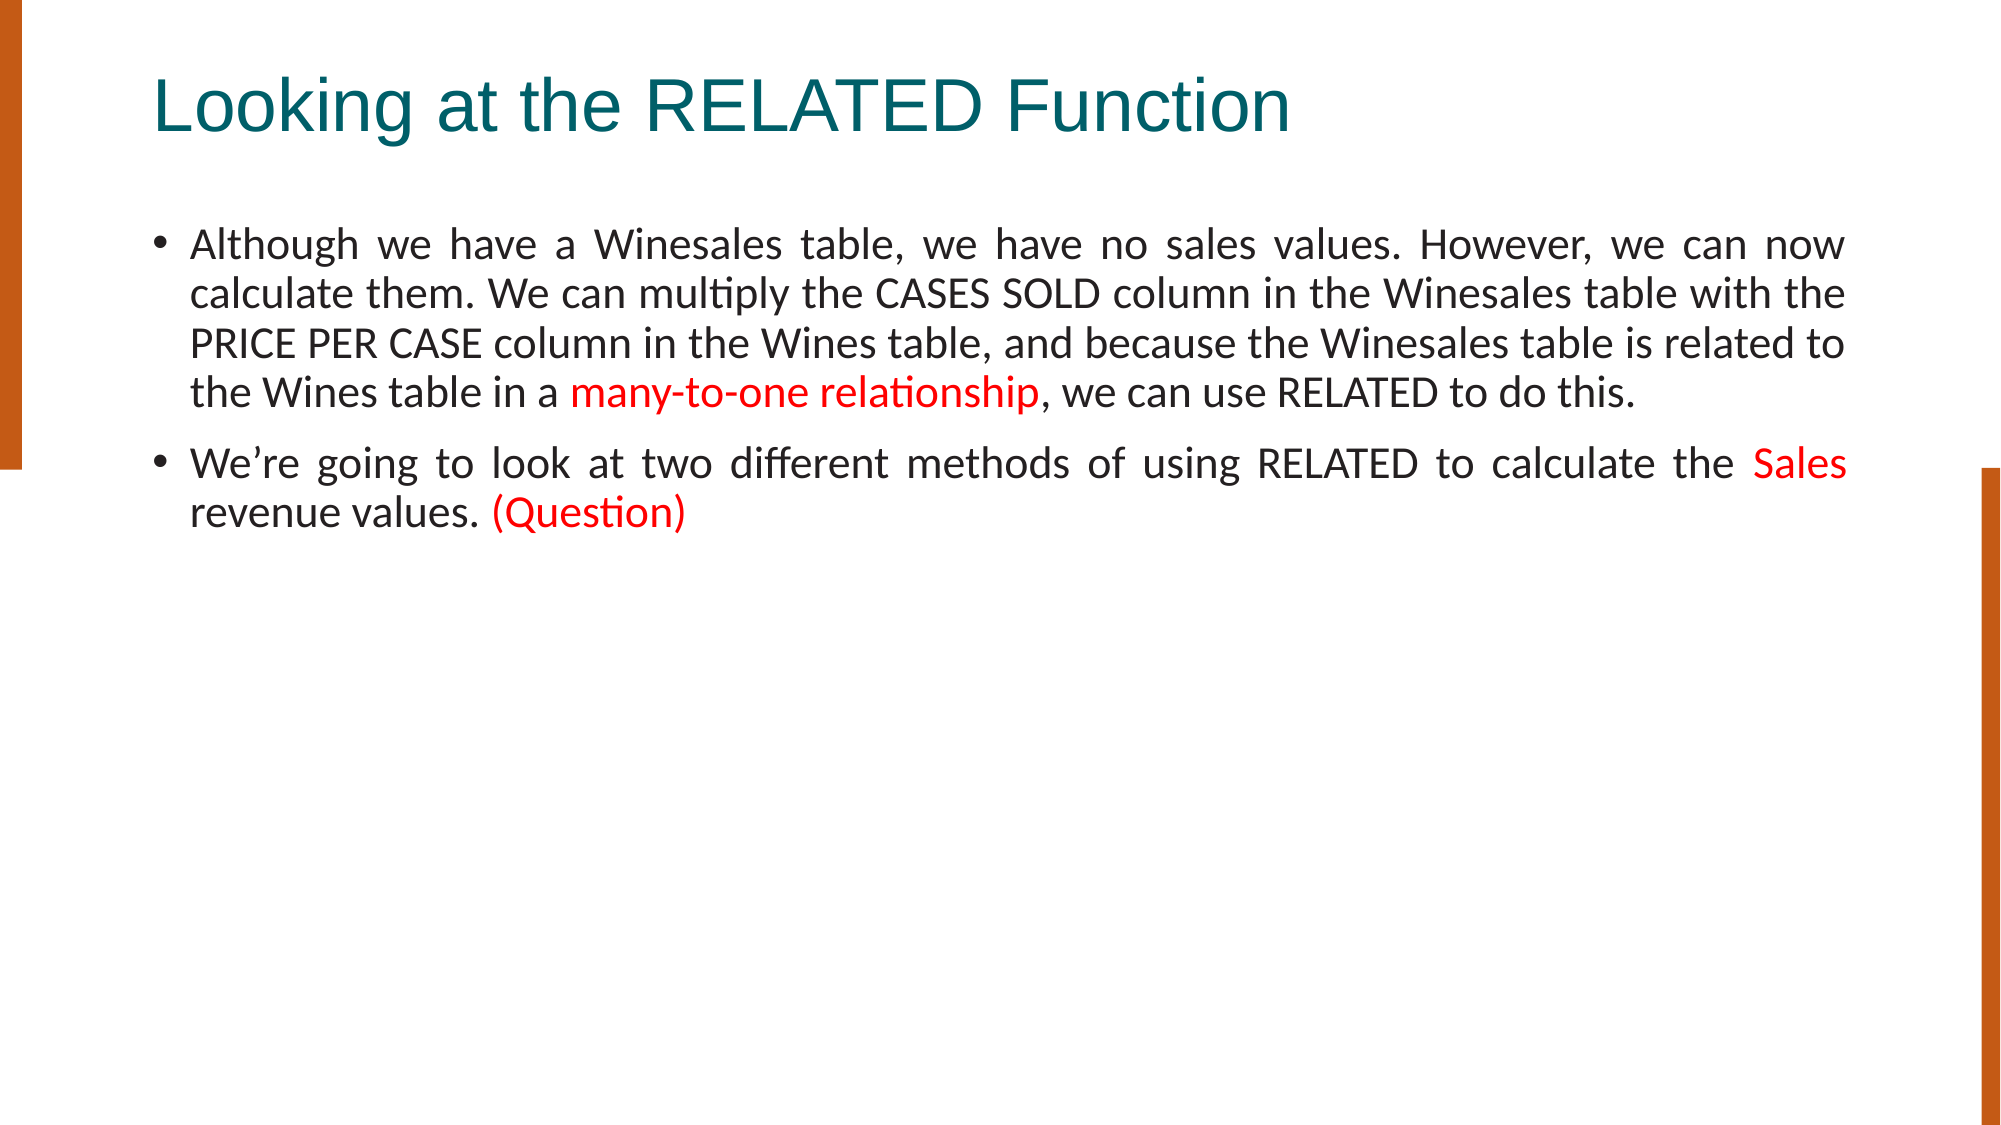

# Looking at the RELATED Function
Although we have a Winesales table, we have no sales values. However, we can now calculate them. We can multiply the CASES SOLD column in the Winesales table with the PRICE PER CASE column in the Wines table, and because the Winesales table is related to the Wines table in a many-to-one relationship, we can use RELATED to do this.
We’re going to look at two different methods of using RELATED to calculate the Sales revenue values. (Question)